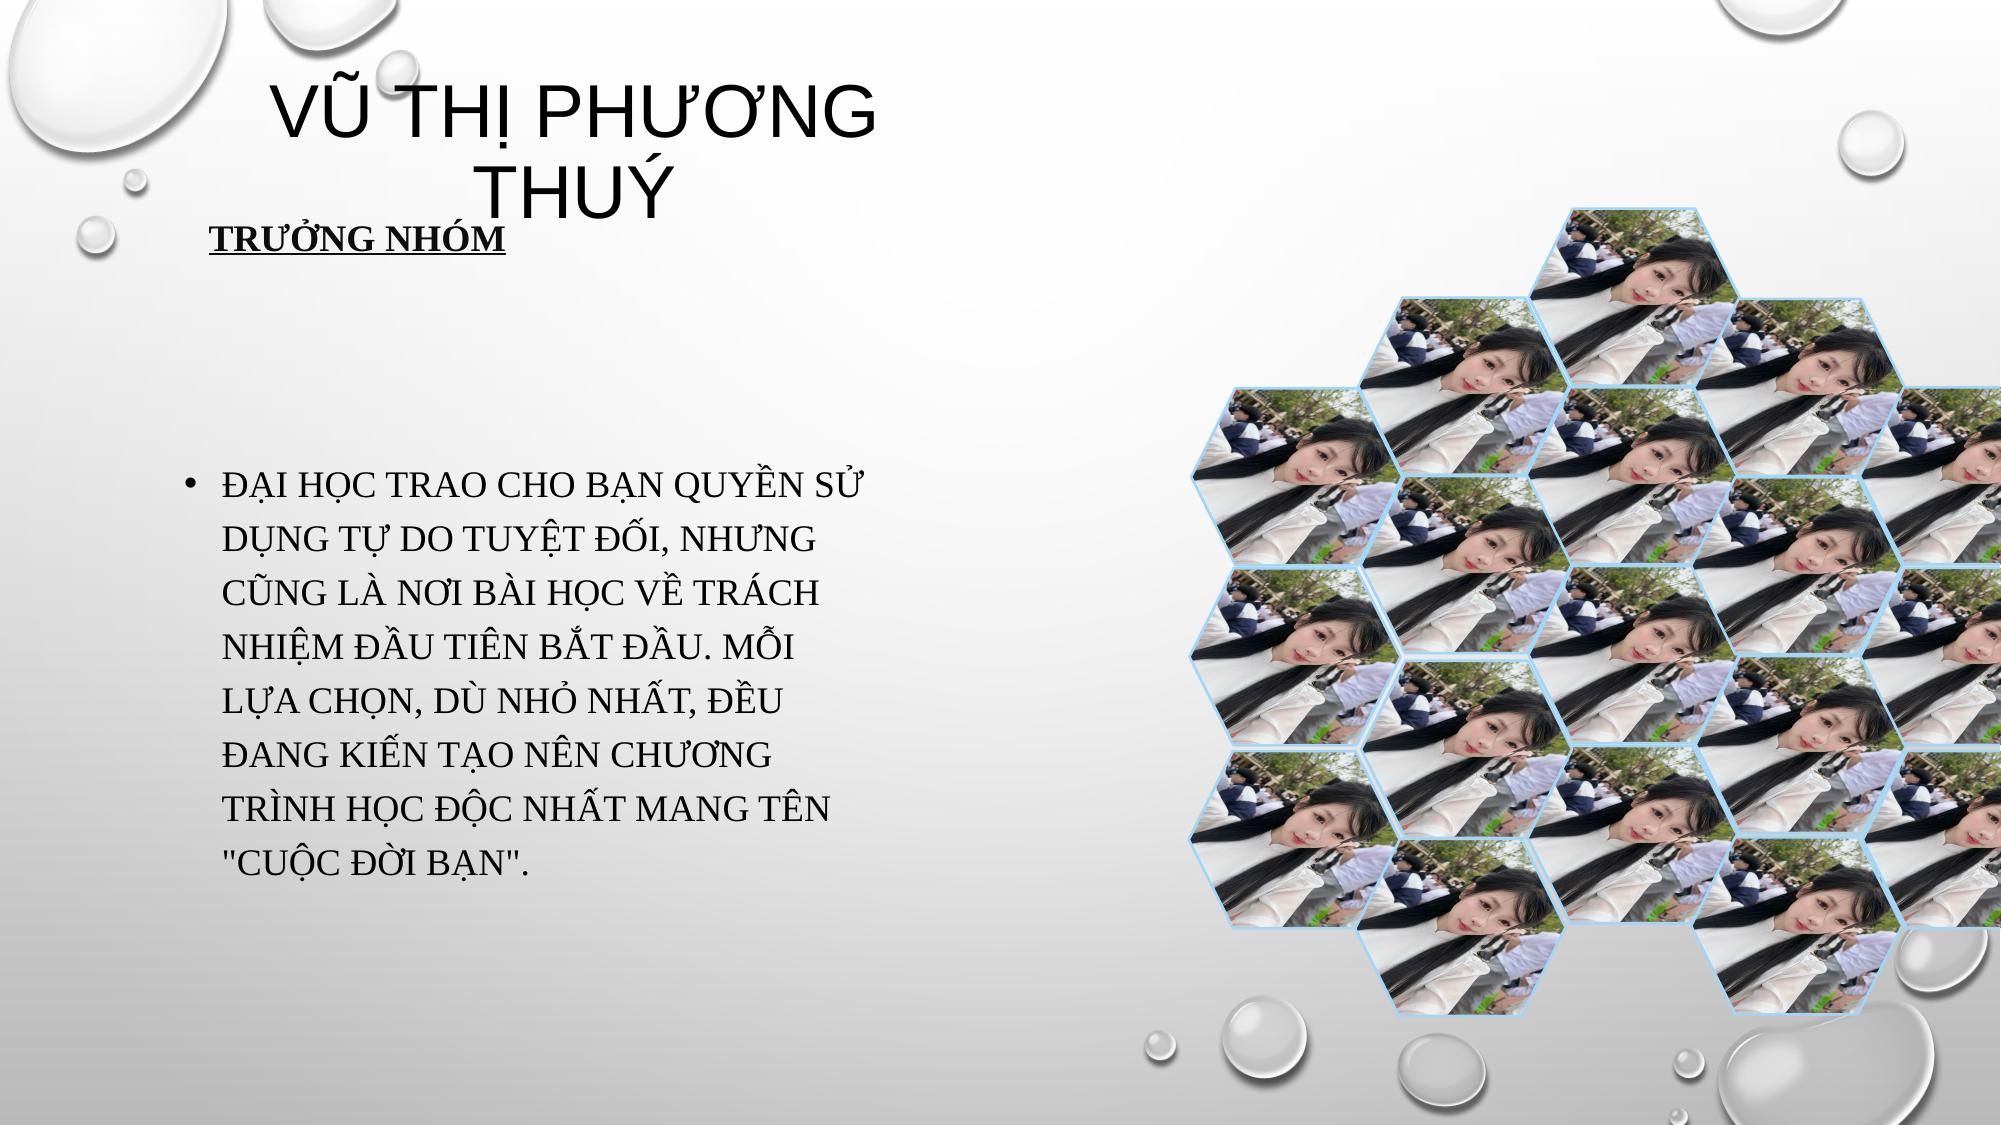

# Vũ thị phương thuý
TRƯỞNG NHÓM

Đại học trao cho bạn quyền sử dụng tự do tuyệt đối, nhưng cũng là nơi bài học về trách nhiệm đầu tiên bắt đầu. Mỗi lựa chọn, dù nhỏ nhất, đều đang kiến tạo nên chương trình học độc nhất mang tên "cuộc đời bạn".